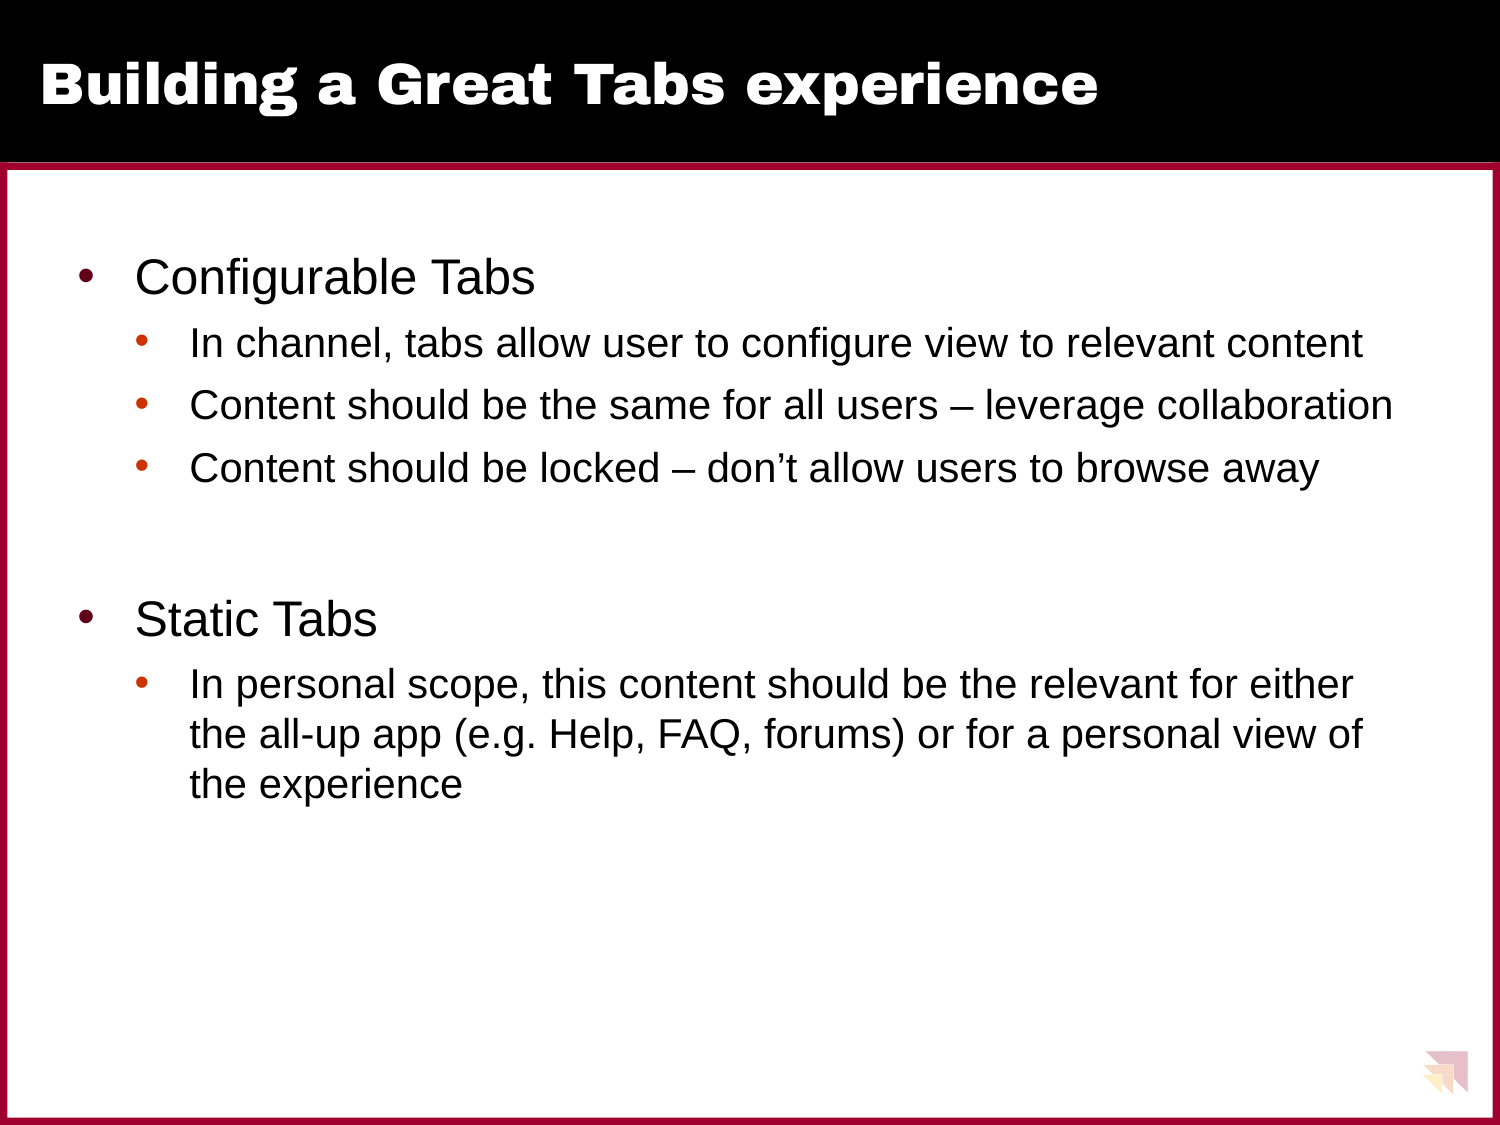

# Building a Great Tabs experience
Configurable Tabs
In channel, tabs allow user to configure view to relevant content
Content should be the same for all users – leverage collaboration
Content should be locked – don’t allow users to browse away

Static Tabs
In personal scope, this content should be the relevant for either the all-up app (e.g. Help, FAQ, forums) or for a personal view of the experience